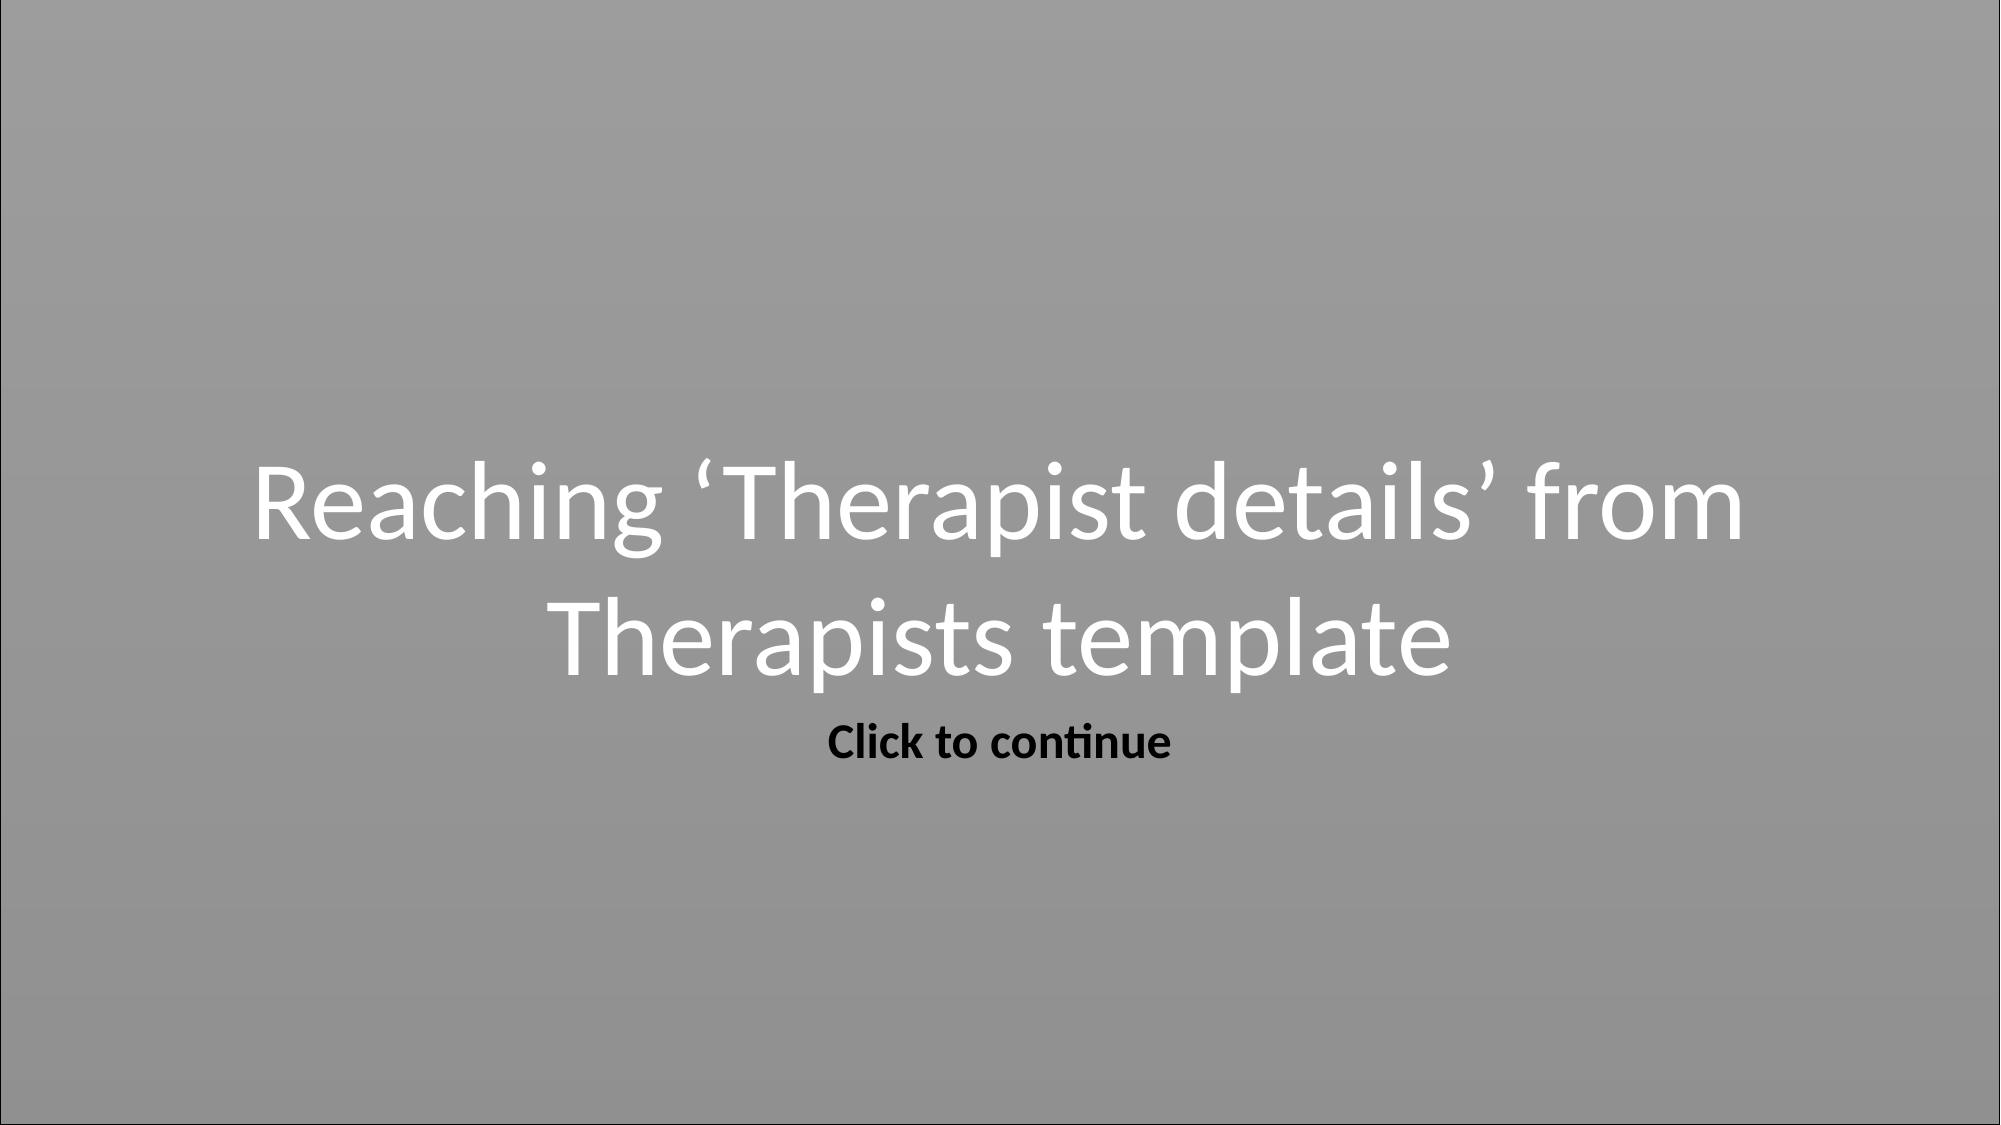

Reaching ‘Therapist details’ from Therapists template
Click to continue